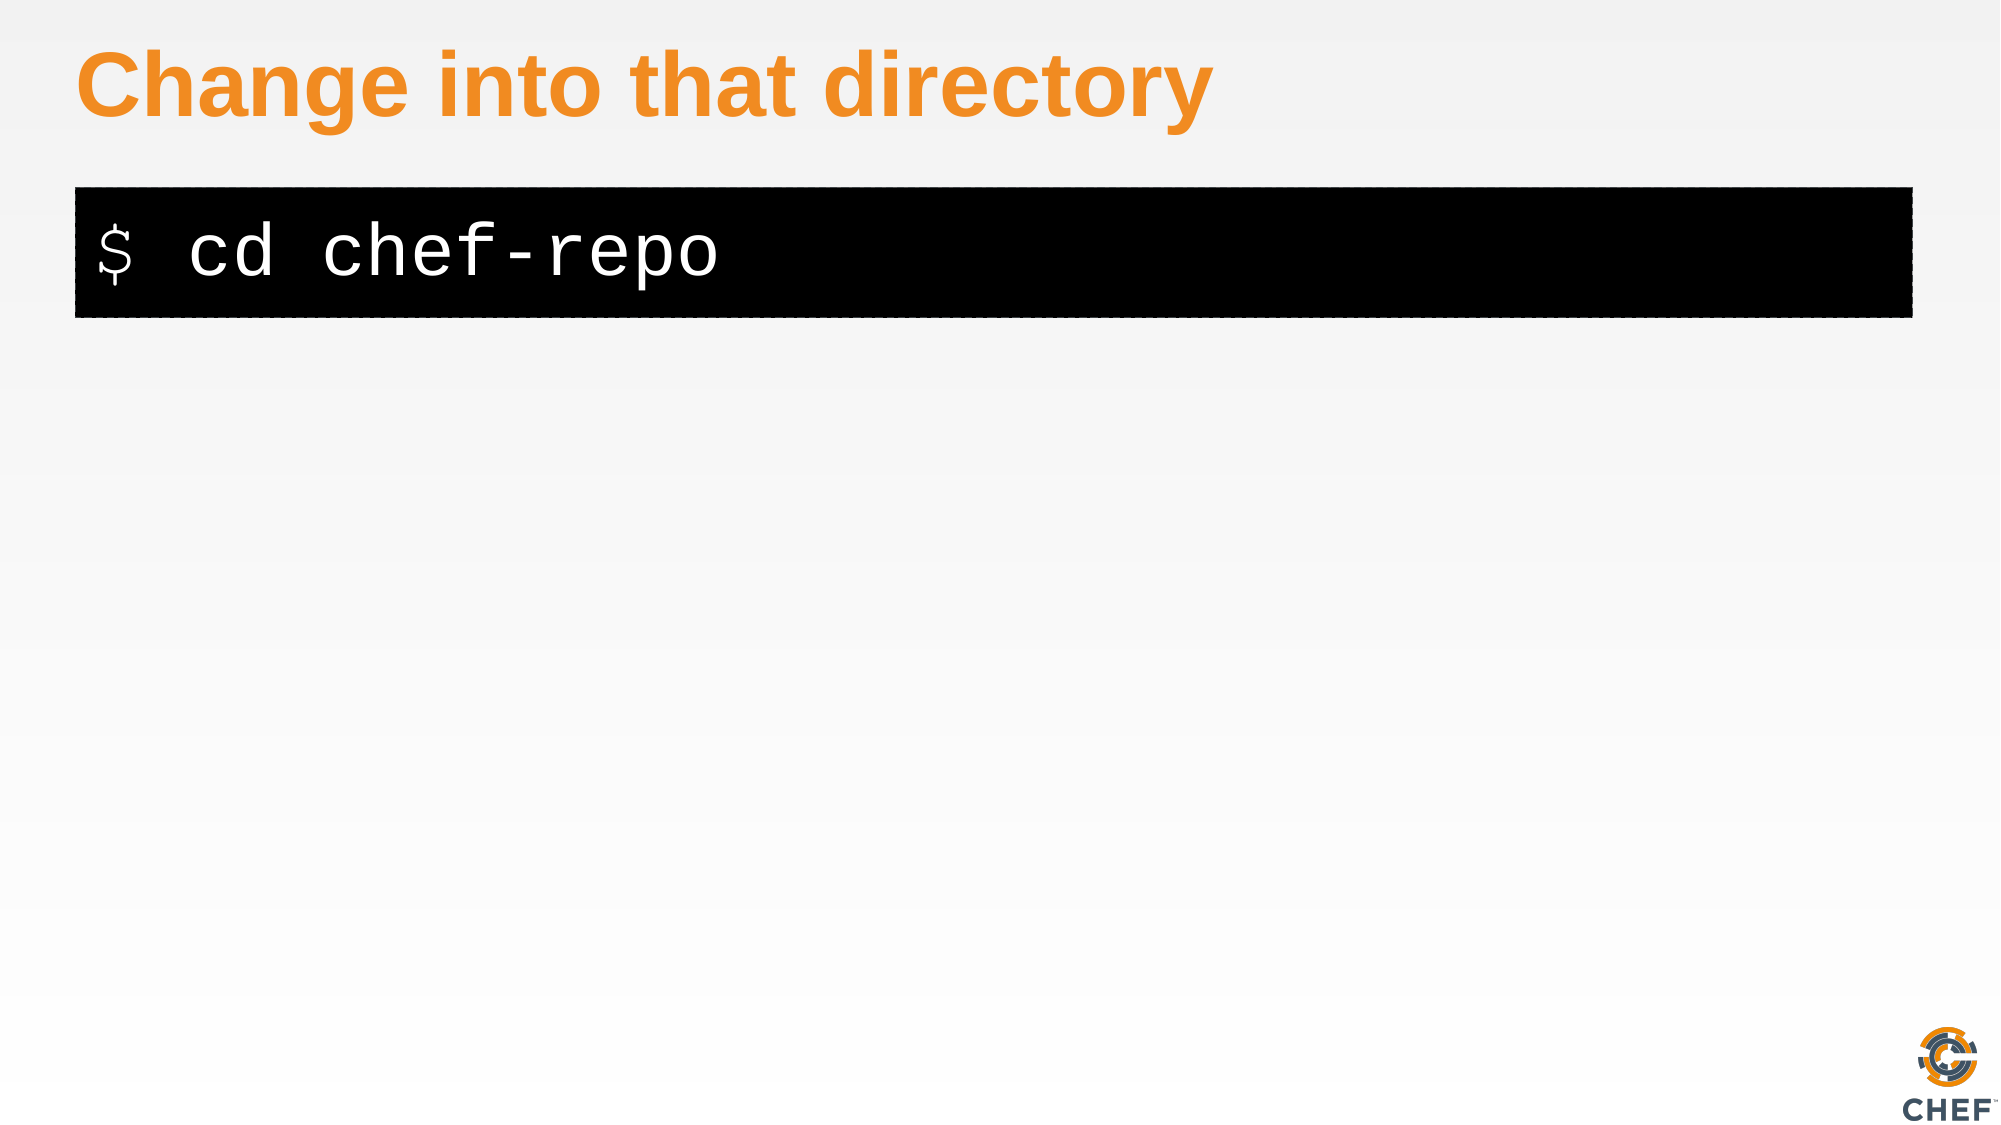

# Change into that directory
cd chef-repo